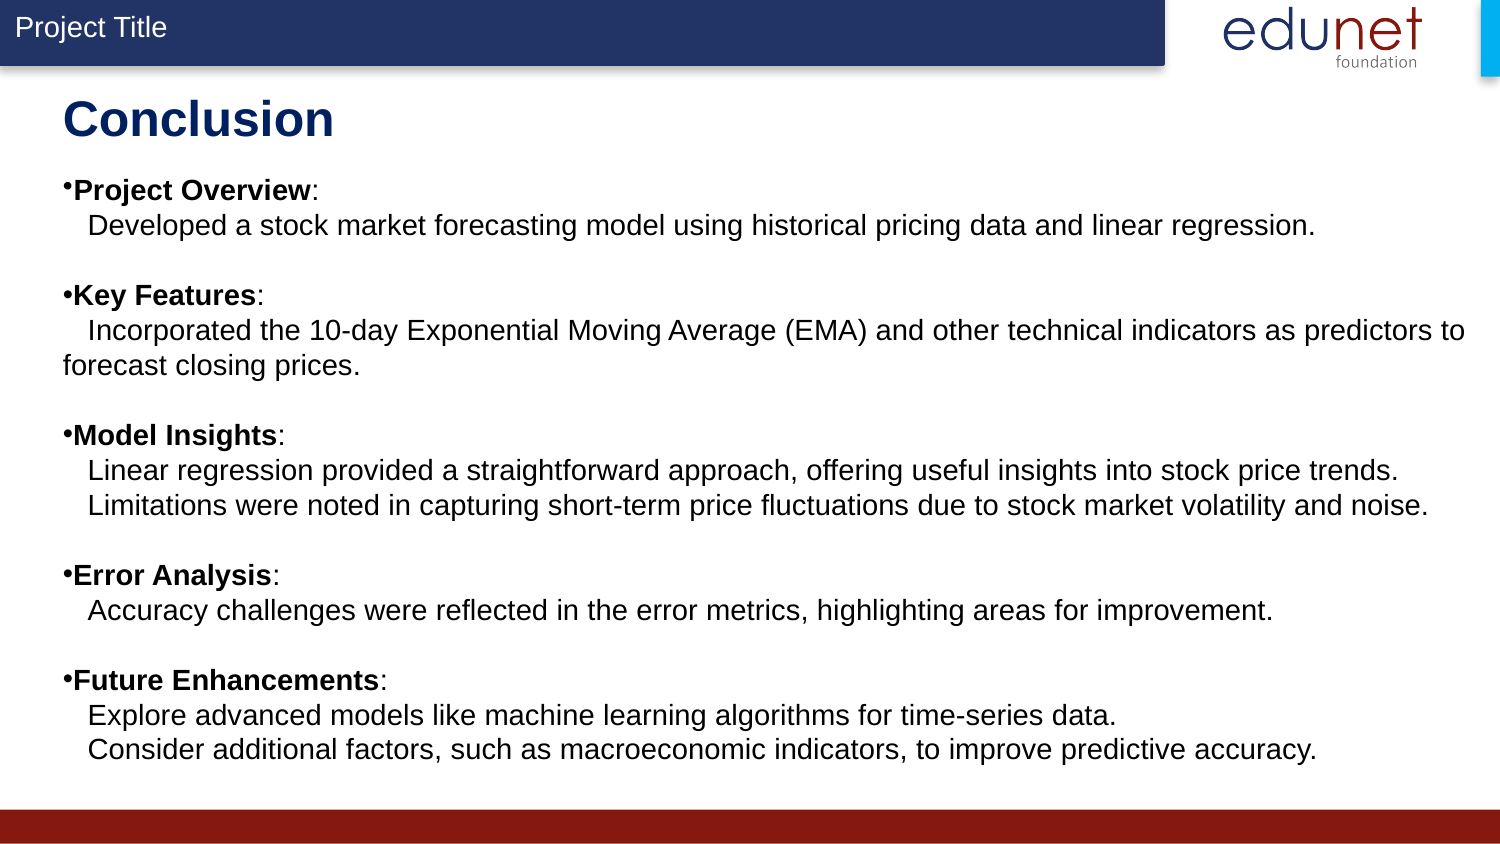

# Conclusion

Project Overview:
   Developed a stock market forecasting model using historical pricing data and linear regression.

Key Features:
   Incorporated the 10-day Exponential Moving Average (EMA) and other technical indicators as predictors to
forecast closing prices.

Model Insights:
   Linear regression provided a straightforward approach, offering useful insights into stock price trends.
   Limitations were noted in capturing short-term price fluctuations due to stock market volatility and noise.

Error Analysis:
   Accuracy challenges were reflected in the error metrics, highlighting areas for improvement.

Future Enhancements:
   Explore advanced models like machine learning algorithms for time-series data.
   Consider additional factors, such as macroeconomic indicators, to improve predictive accuracy.